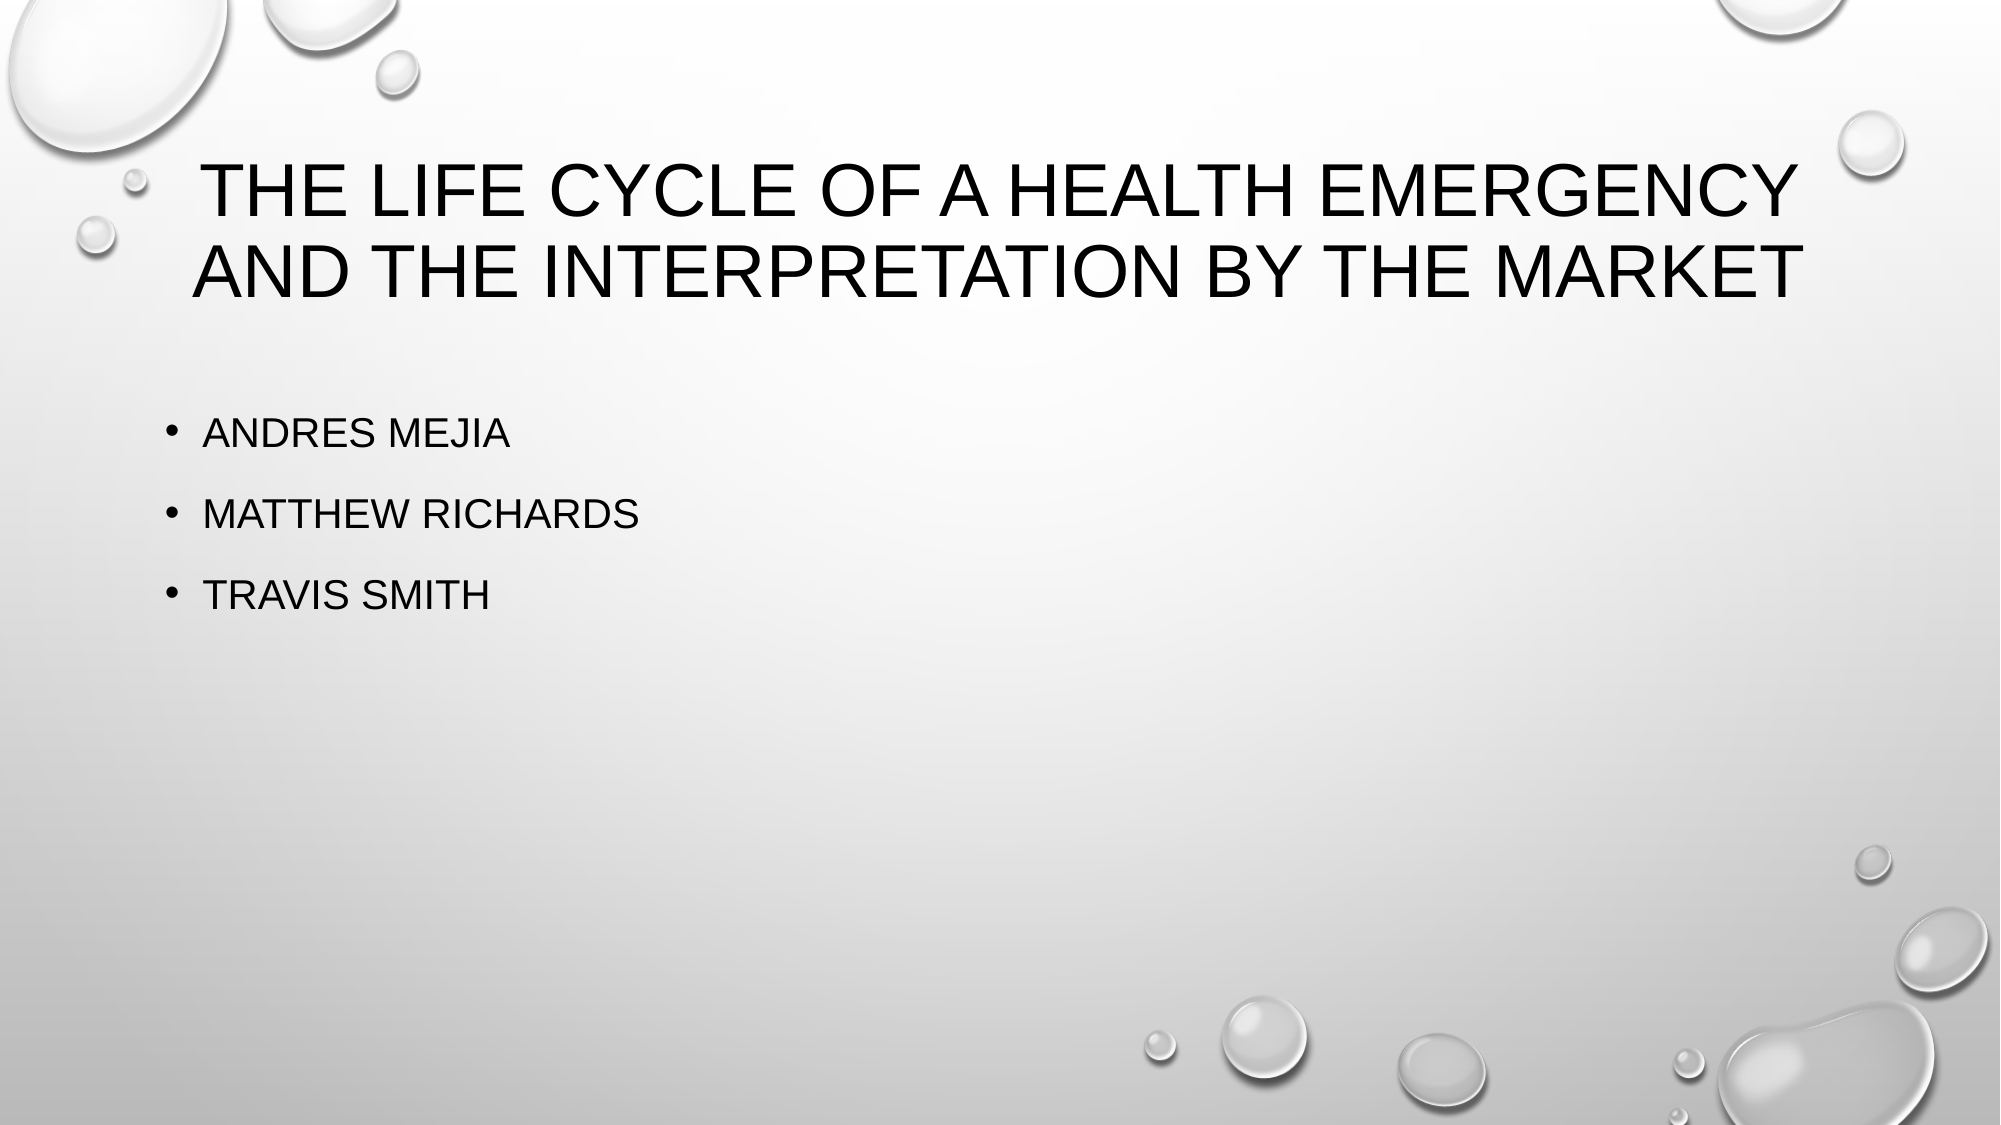

# THE LIFE CYCLE OF A HEALTH EMERGENCY AND THE INTERPRETATION BY THE MARKET
Andres mejia
Matthew Richards
Travis smith